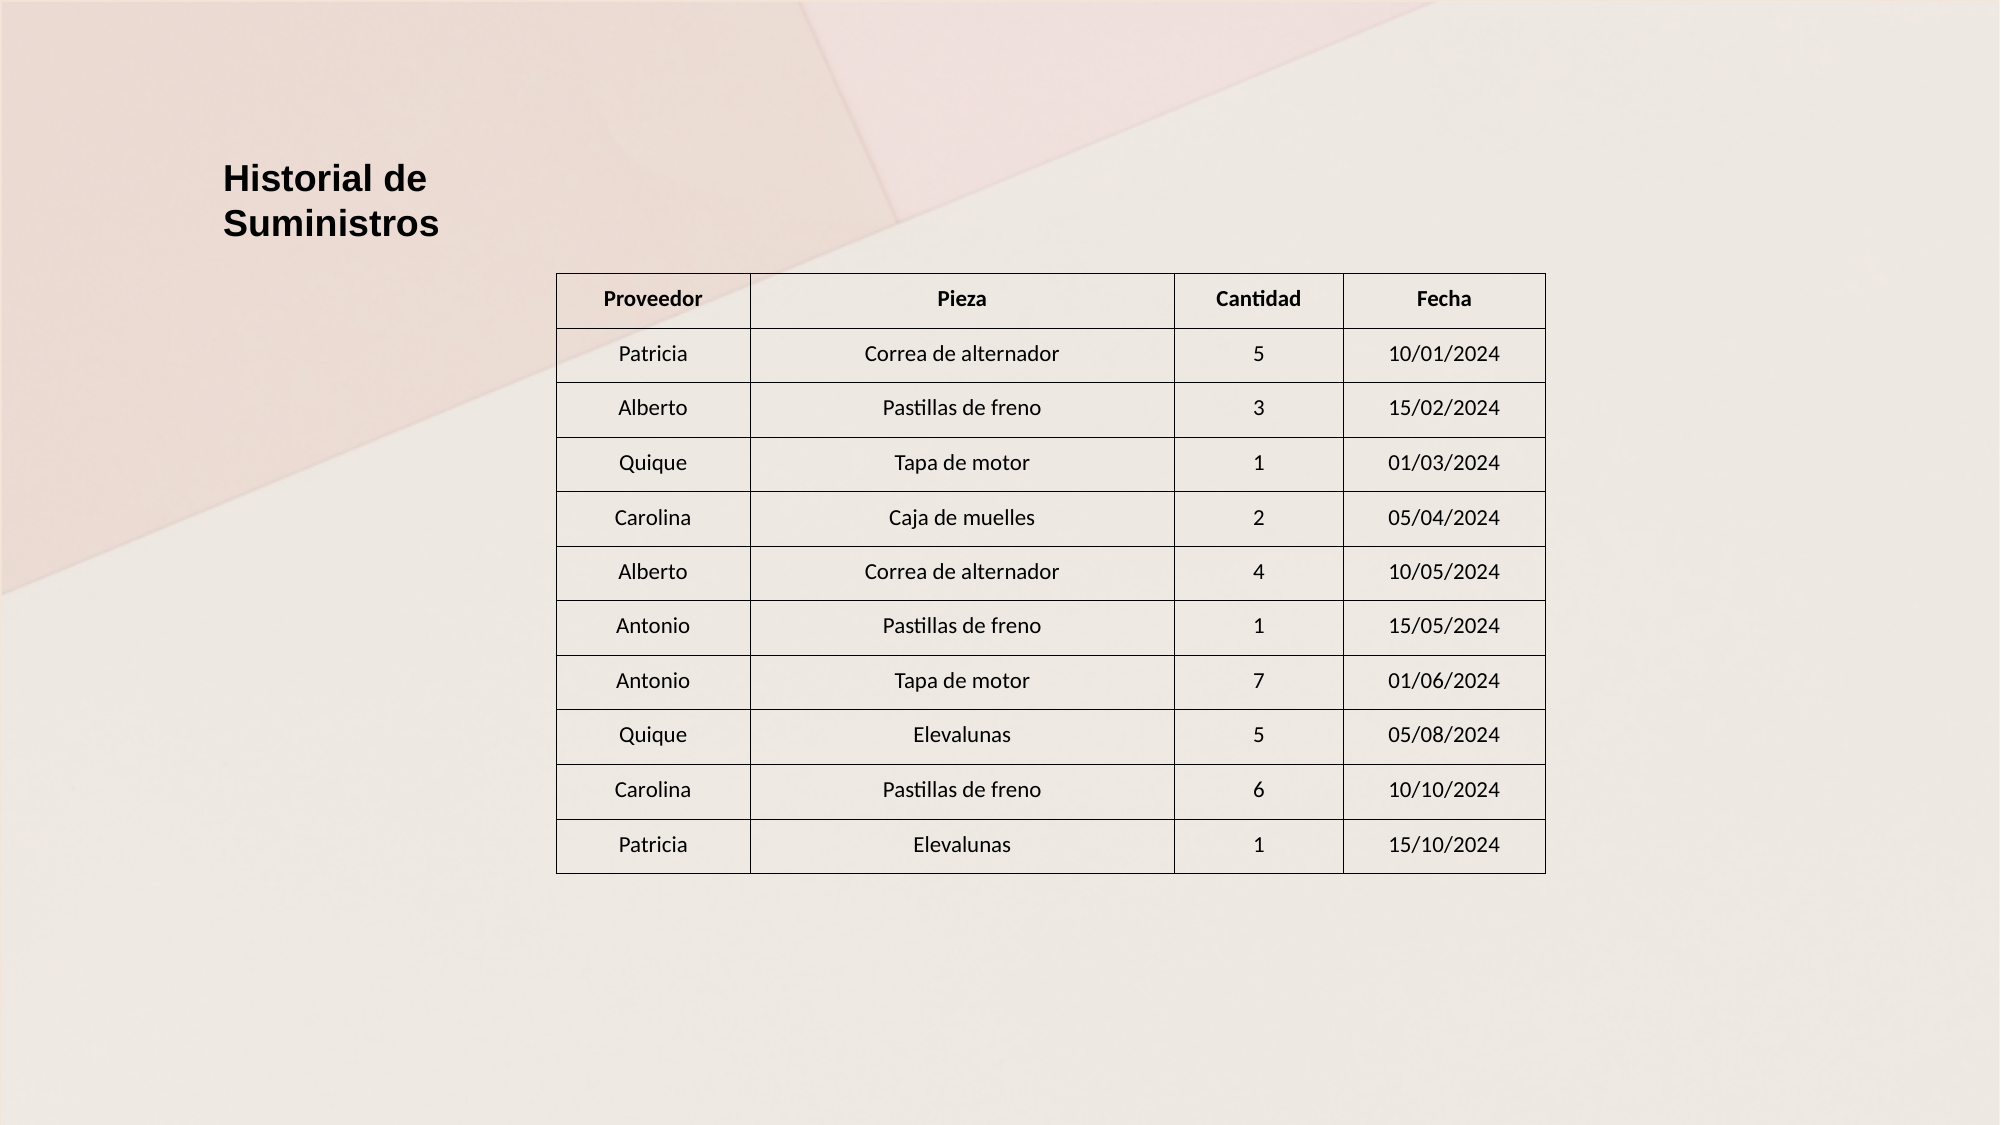

Historial de Suministros
| Proveedor | Pieza | Cantidad | Fecha |
| --- | --- | --- | --- |
| Patricia | Correa de alternador | 5 | 10/01/2024 |
| Alberto | Pastillas de freno | 3 | 15/02/2024 |
| Quique | Tapa de motor | 1 | 01/03/2024 |
| Carolina | Caja de muelles | 2 | 05/04/2024 |
| Alberto | Correa de alternador | 4 | 10/05/2024 |
| Antonio | Pastillas de freno | 1 | 15/05/2024 |
| Antonio | Tapa de motor | 7 | 01/06/2024 |
| Quique | Elevalunas | 5 | 05/08/2024 |
| Carolina | Pastillas de freno | 6 | 10/10/2024 |
| Patricia | Elevalunas | 1 | 15/10/2024 |